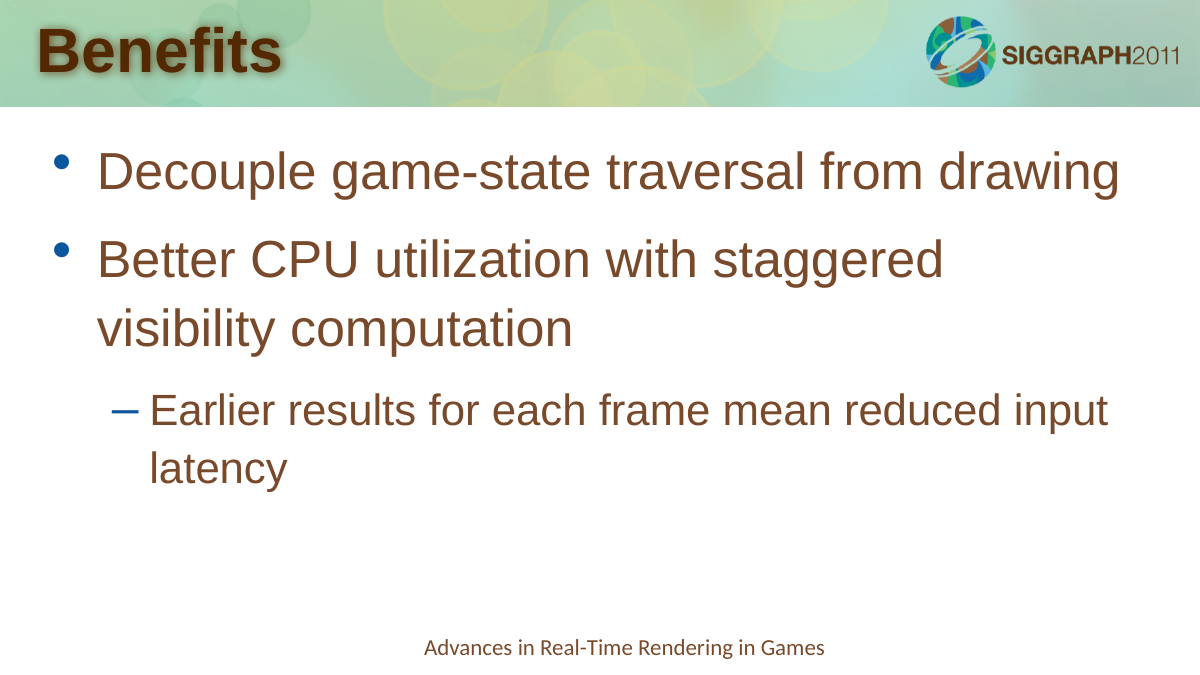

# Benefits
Decouple game-state traversal from drawing
Better CPU utilization with staggered visibility computation
Earlier results for each frame mean reduced input latency